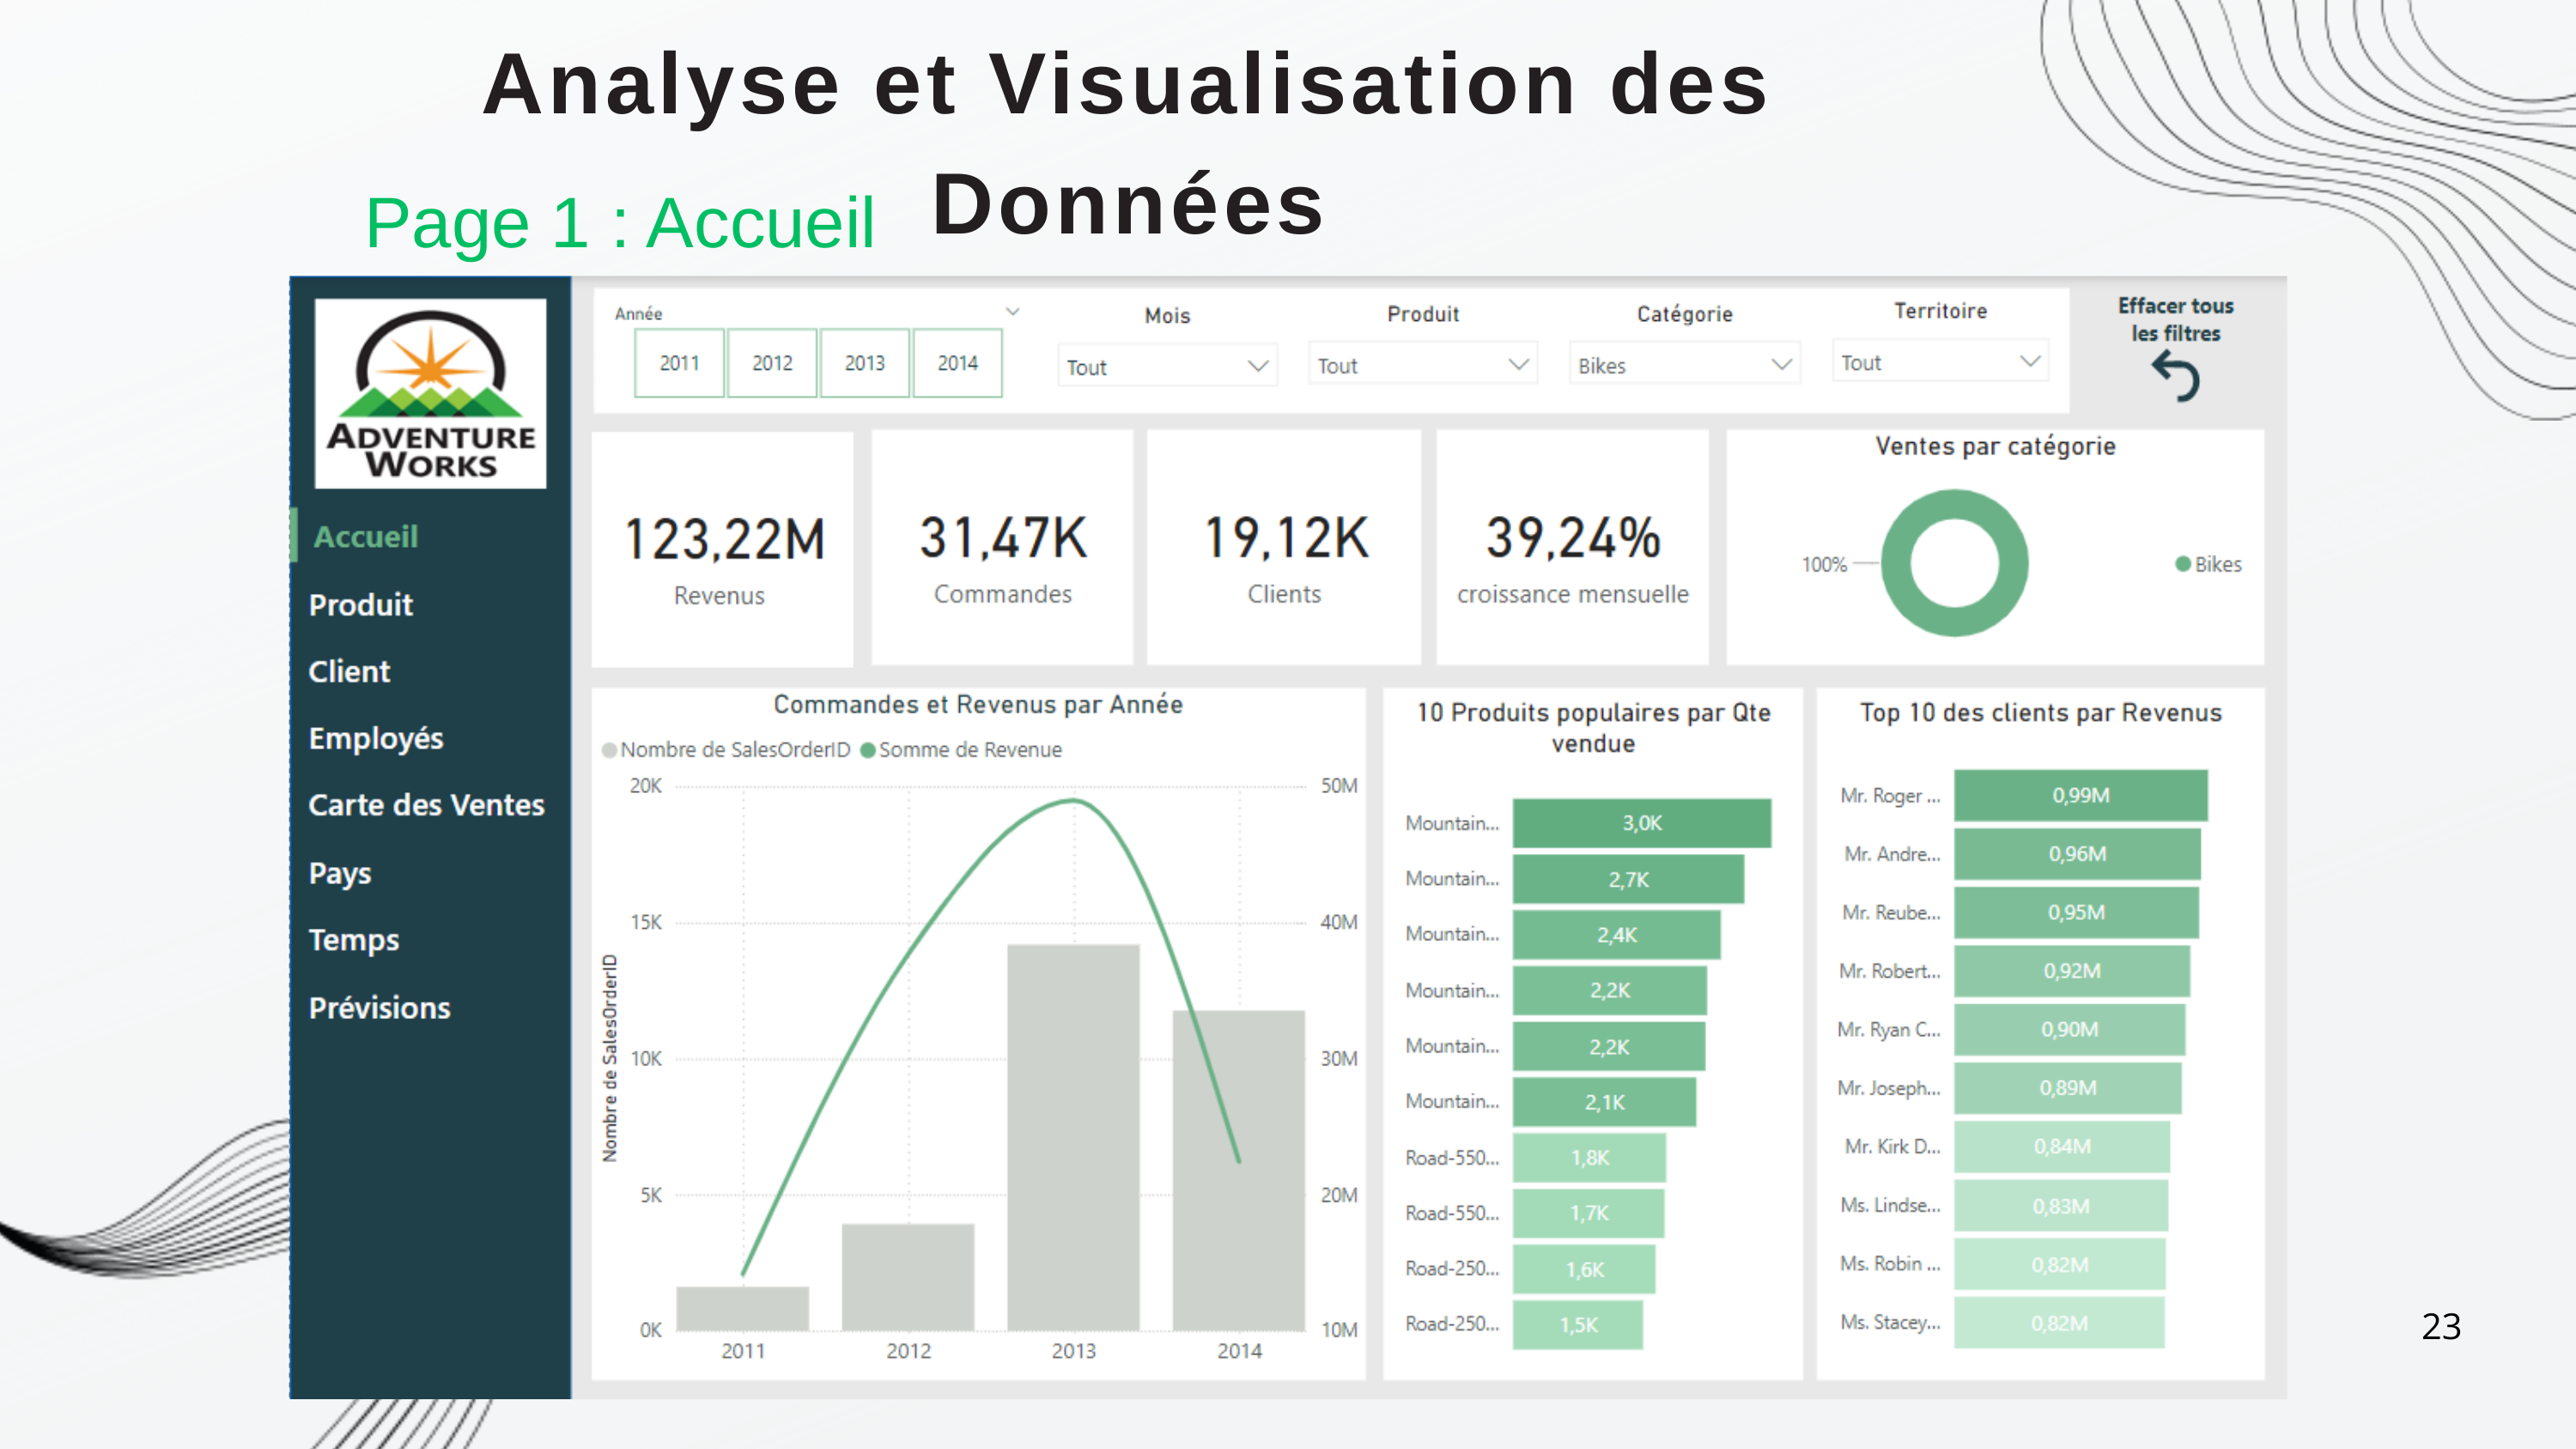

Analyse et Visualisation des Données
Page 1 : Accueil

23